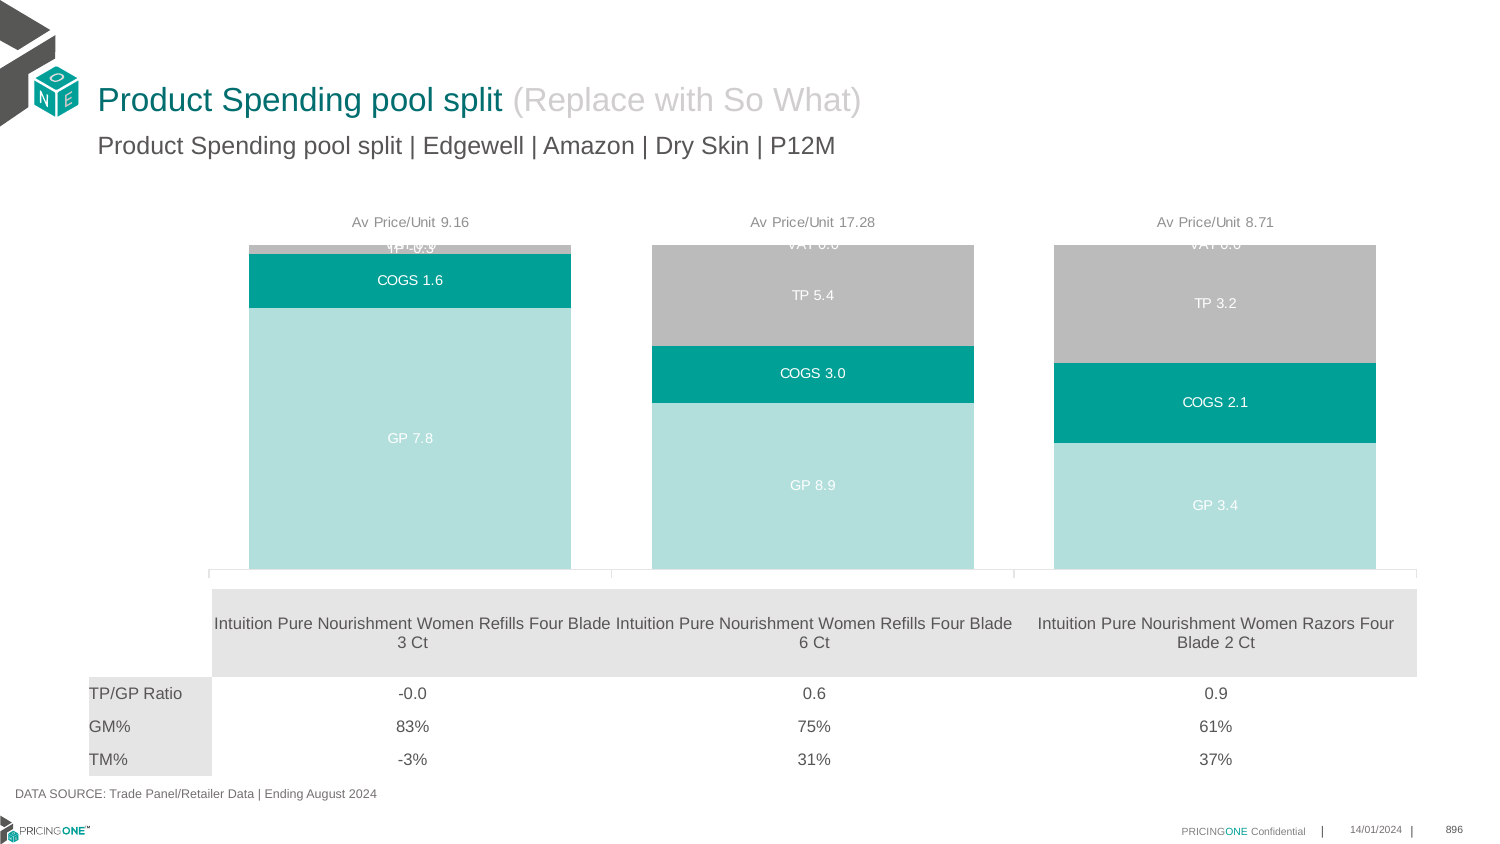

# Product Spending pool split (Replace with So What)
Product Spending pool split | Edgewell | Amazon | Dry Skin | P12M

### Chart

| Category | GP | COGS | TP | VAT |
|---|---|---|---|---|
| Av Price/Unit 9.16 | 7.8013 | 1.6178 | -0.2578524096918642 | 0.0 |
| Av Price/Unit 17.28 | 8.870954560175814 | 3.0256819154473424 | 5.386805777572146 | 0.0 |
| Av Price/Unit 8.71 | 3.3853940147420145 | 2.1452618319410317 | 3.17952336904177 | 0.0 |
|  | Intuition Pure Nourishment Women Refills Four Blade 3 Ct | Intuition Pure Nourishment Women Refills Four Blade 6 Ct | Intuition Pure Nourishment Women Razors Four Blade 2 Ct |
| --- | --- | --- | --- |
| TP/GP Ratio | -0.0 | 0.6 | 0.9 |
| GM% | 83% | 75% | 61% |
| TM% | -3% | 31% | 37% |
DATA SOURCE: Trade Panel/Retailer Data | Ending August 2024

14/01/2024
896